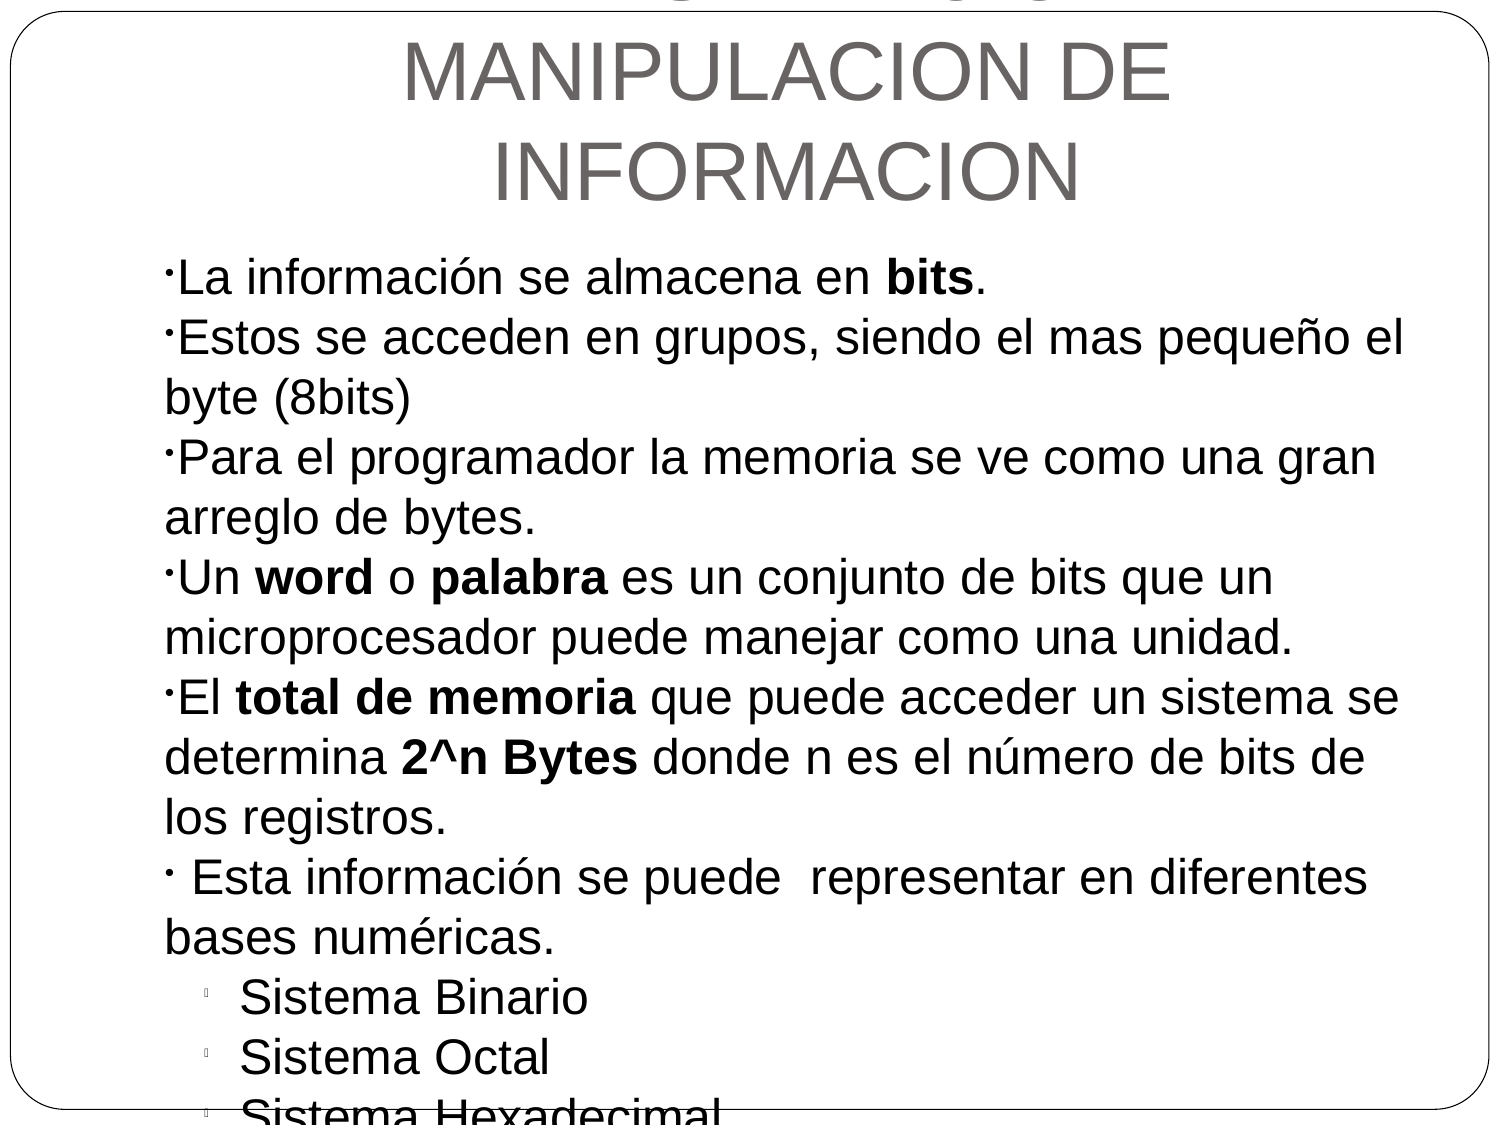

REPRESENTACION Y MANIPULACION DE INFORMACION
La información se almacena en bits.
Estos se acceden en grupos, siendo el mas pequeño el byte (8bits)
Para el programador la memoria se ve como una gran arreglo de bytes.
Un word o palabra es un conjunto de bits que un microprocesador puede manejar como una unidad.
El total de memoria que puede acceder un sistema se determina 2^n Bytes donde n es el número de bits de los registros.
 Esta información se puede  representar en diferentes bases numéricas.
Sistema Binario
Sistema Octal
Sistema Hexadecimal
Sistema Decimal